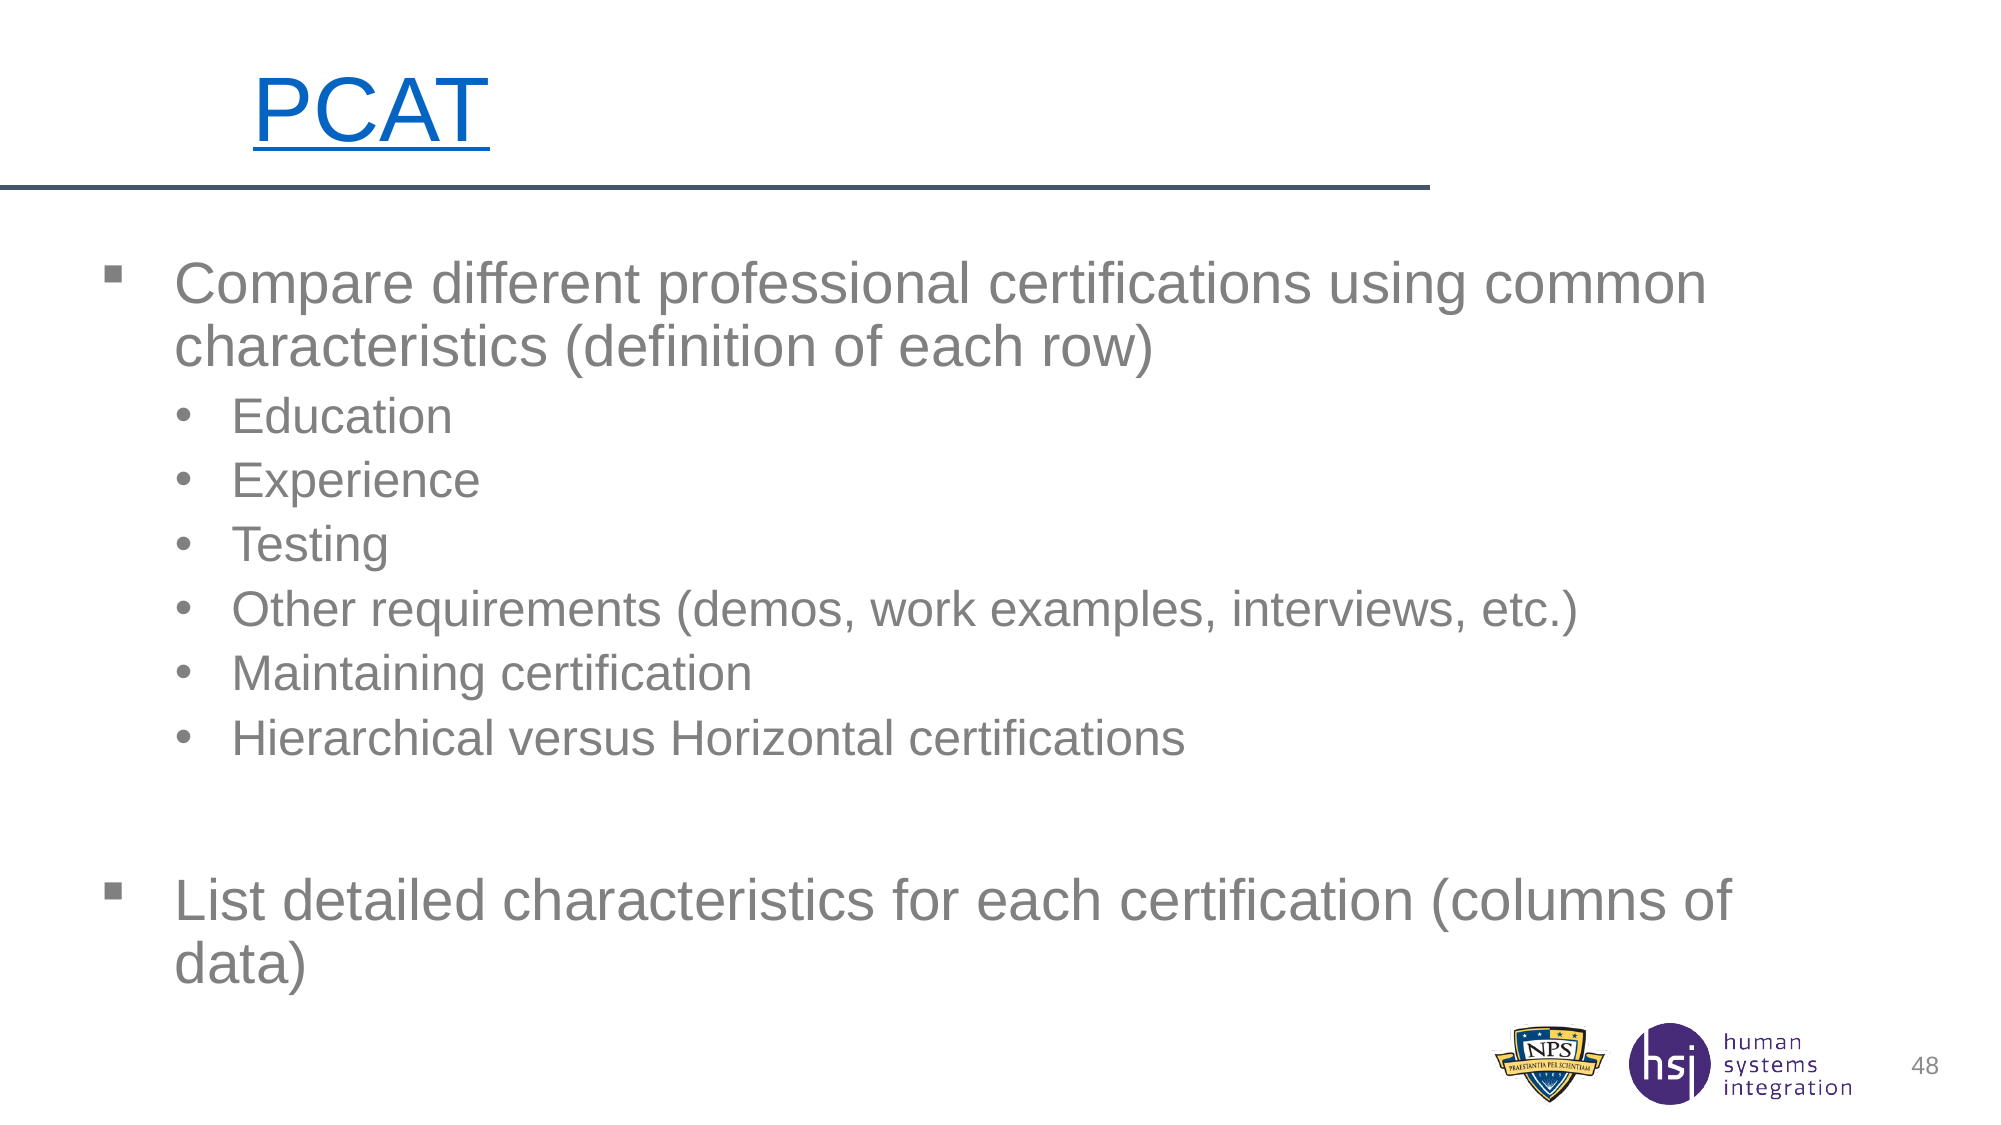

# PCAT
Compare different professional certifications using common characteristics (definition of each row)
Education
Experience
Testing
Other requirements (demos, work examples, interviews, etc.)
Maintaining certification
Hierarchical versus Horizontal certifications

List detailed characteristics for each certification (columns of data)
48